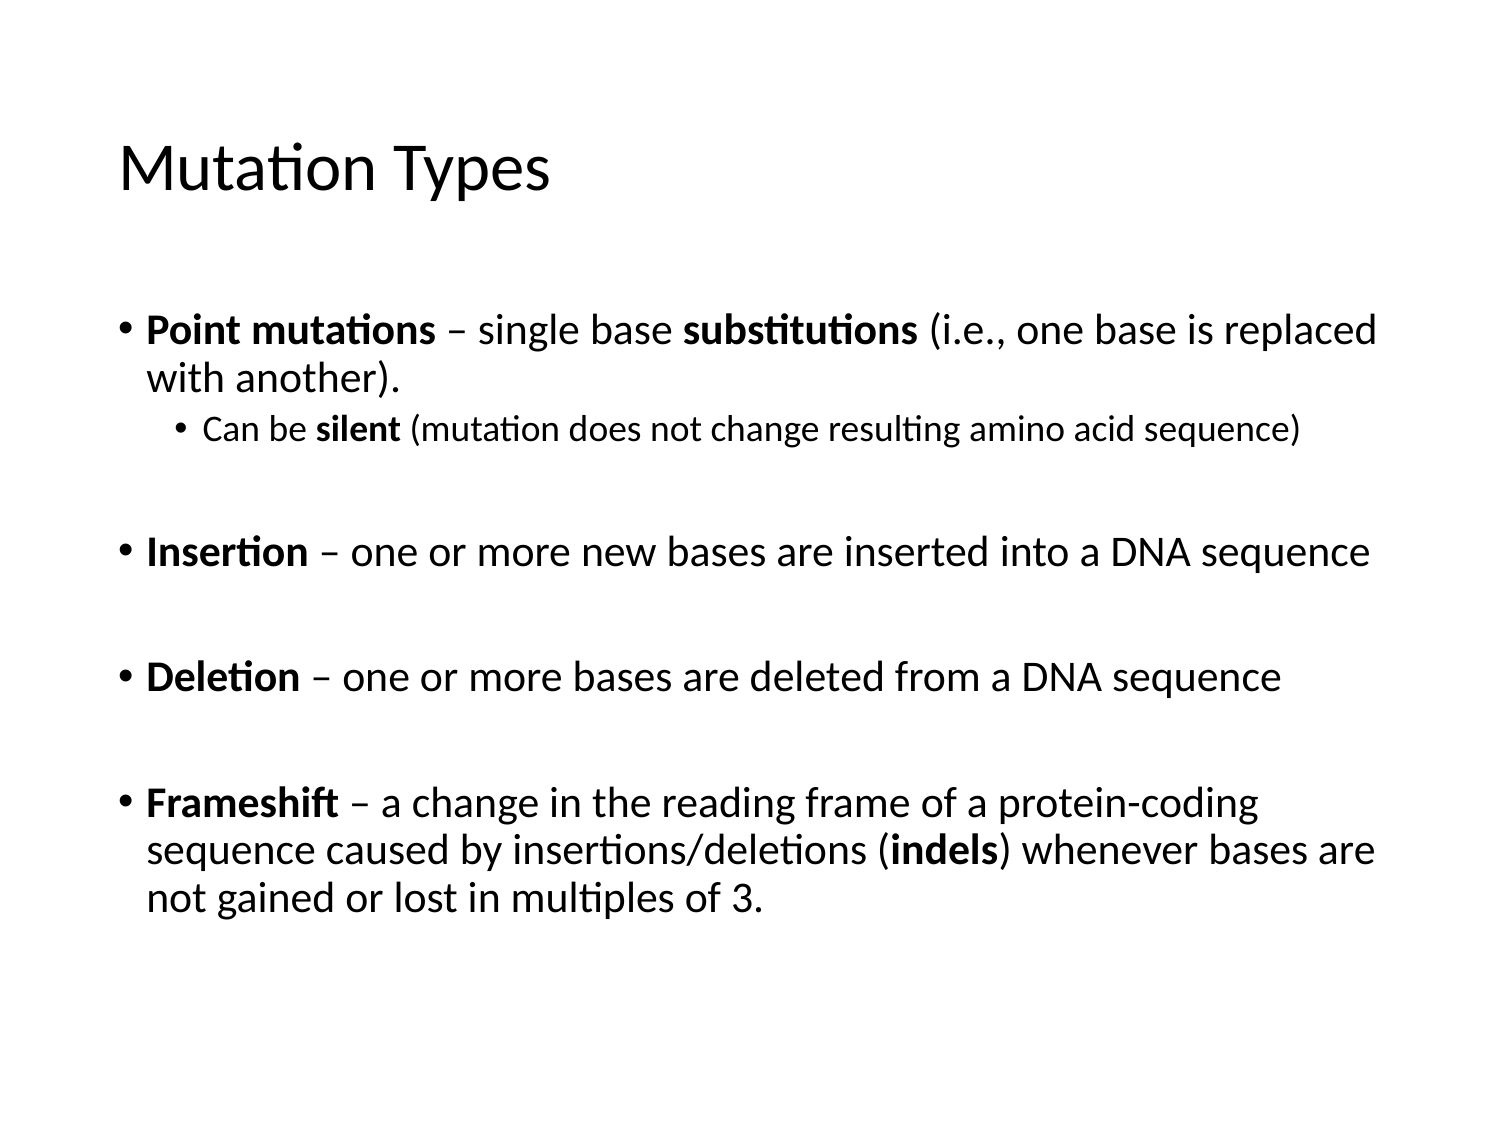

# Mutation Types
Point mutations – single base substitutions (i.e., one base is replaced with another).
Can be silent (mutation does not change resulting amino acid sequence)

Insertion – one or more new bases are inserted into a DNA sequence

Deletion – one or more bases are deleted from a DNA sequence

Frameshift – a change in the reading frame of a protein-coding sequence caused by insertions/deletions (indels) whenever bases are not gained or lost in multiples of 3.